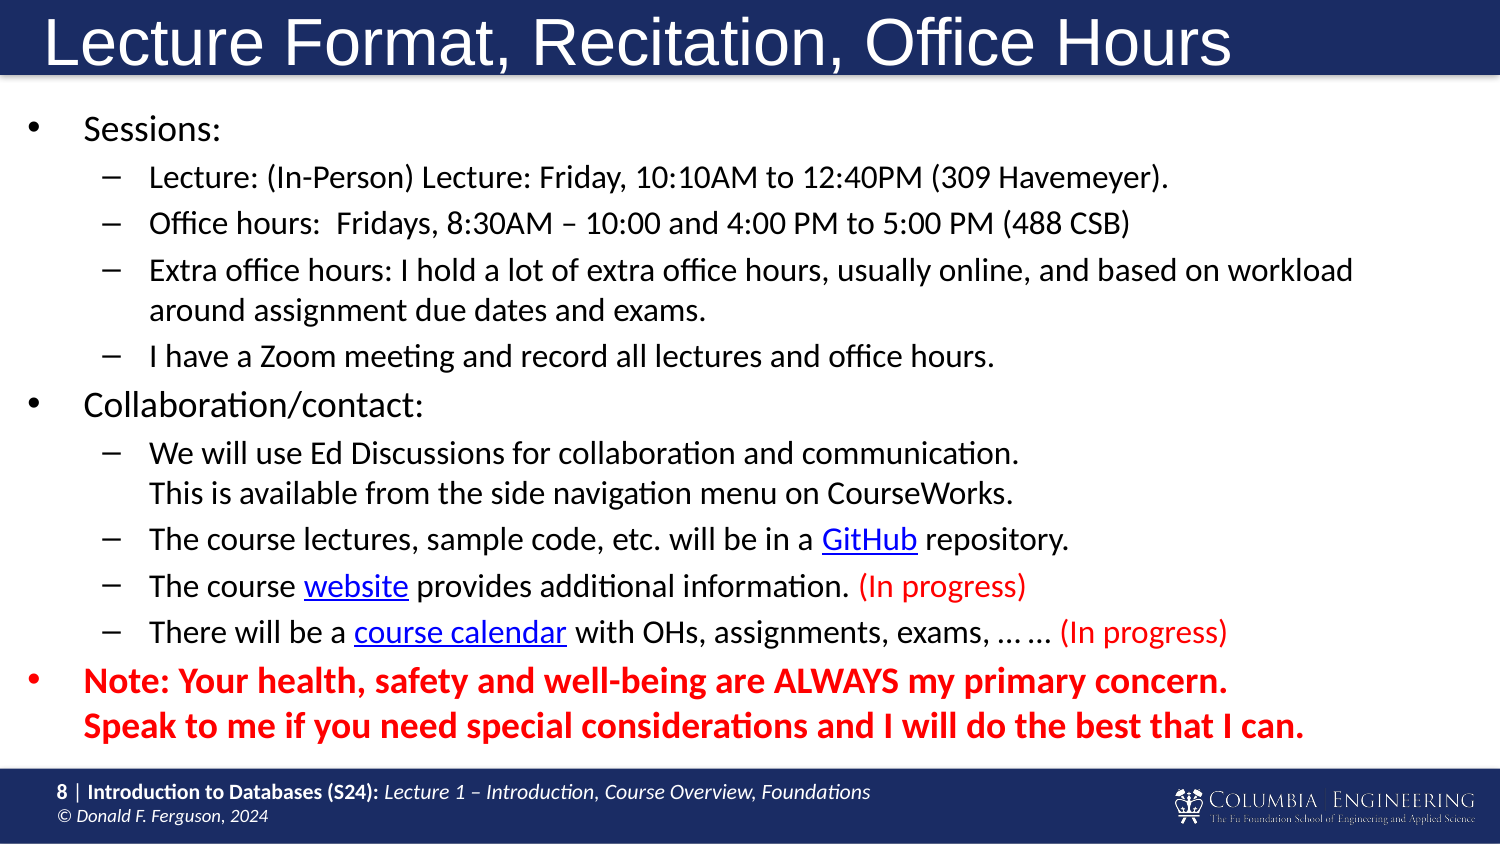

# Lecture Format, Recitation, Office Hours
Sessions:
Lecture: (In-Person) Lecture: Friday, 10:10AM to 12:40PM (309 Havemeyer).
Office hours:  Fridays, 8:30AM – 10:00 and 4:00 PM to 5:00 PM (488 CSB)
Extra office hours: I hold a lot of extra office hours, usually online, and based on workload around assignment due dates and exams.
I have a Zoom meeting and record all lectures and office hours.
Collaboration/contact:
We will use Ed Discussions for collaboration and communication.
This is available from the side navigation menu on CourseWorks.
The course lectures, sample code, etc. will be in a GitHub repository.
The course website provides additional information. (In progress)
There will be a course calendar with OHs, assignments, exams, … … (In progress)
Note: Your health, safety and well-being are ALWAYS my primary concern.
Speak to me if you need special considerations and I will do the best that I can.